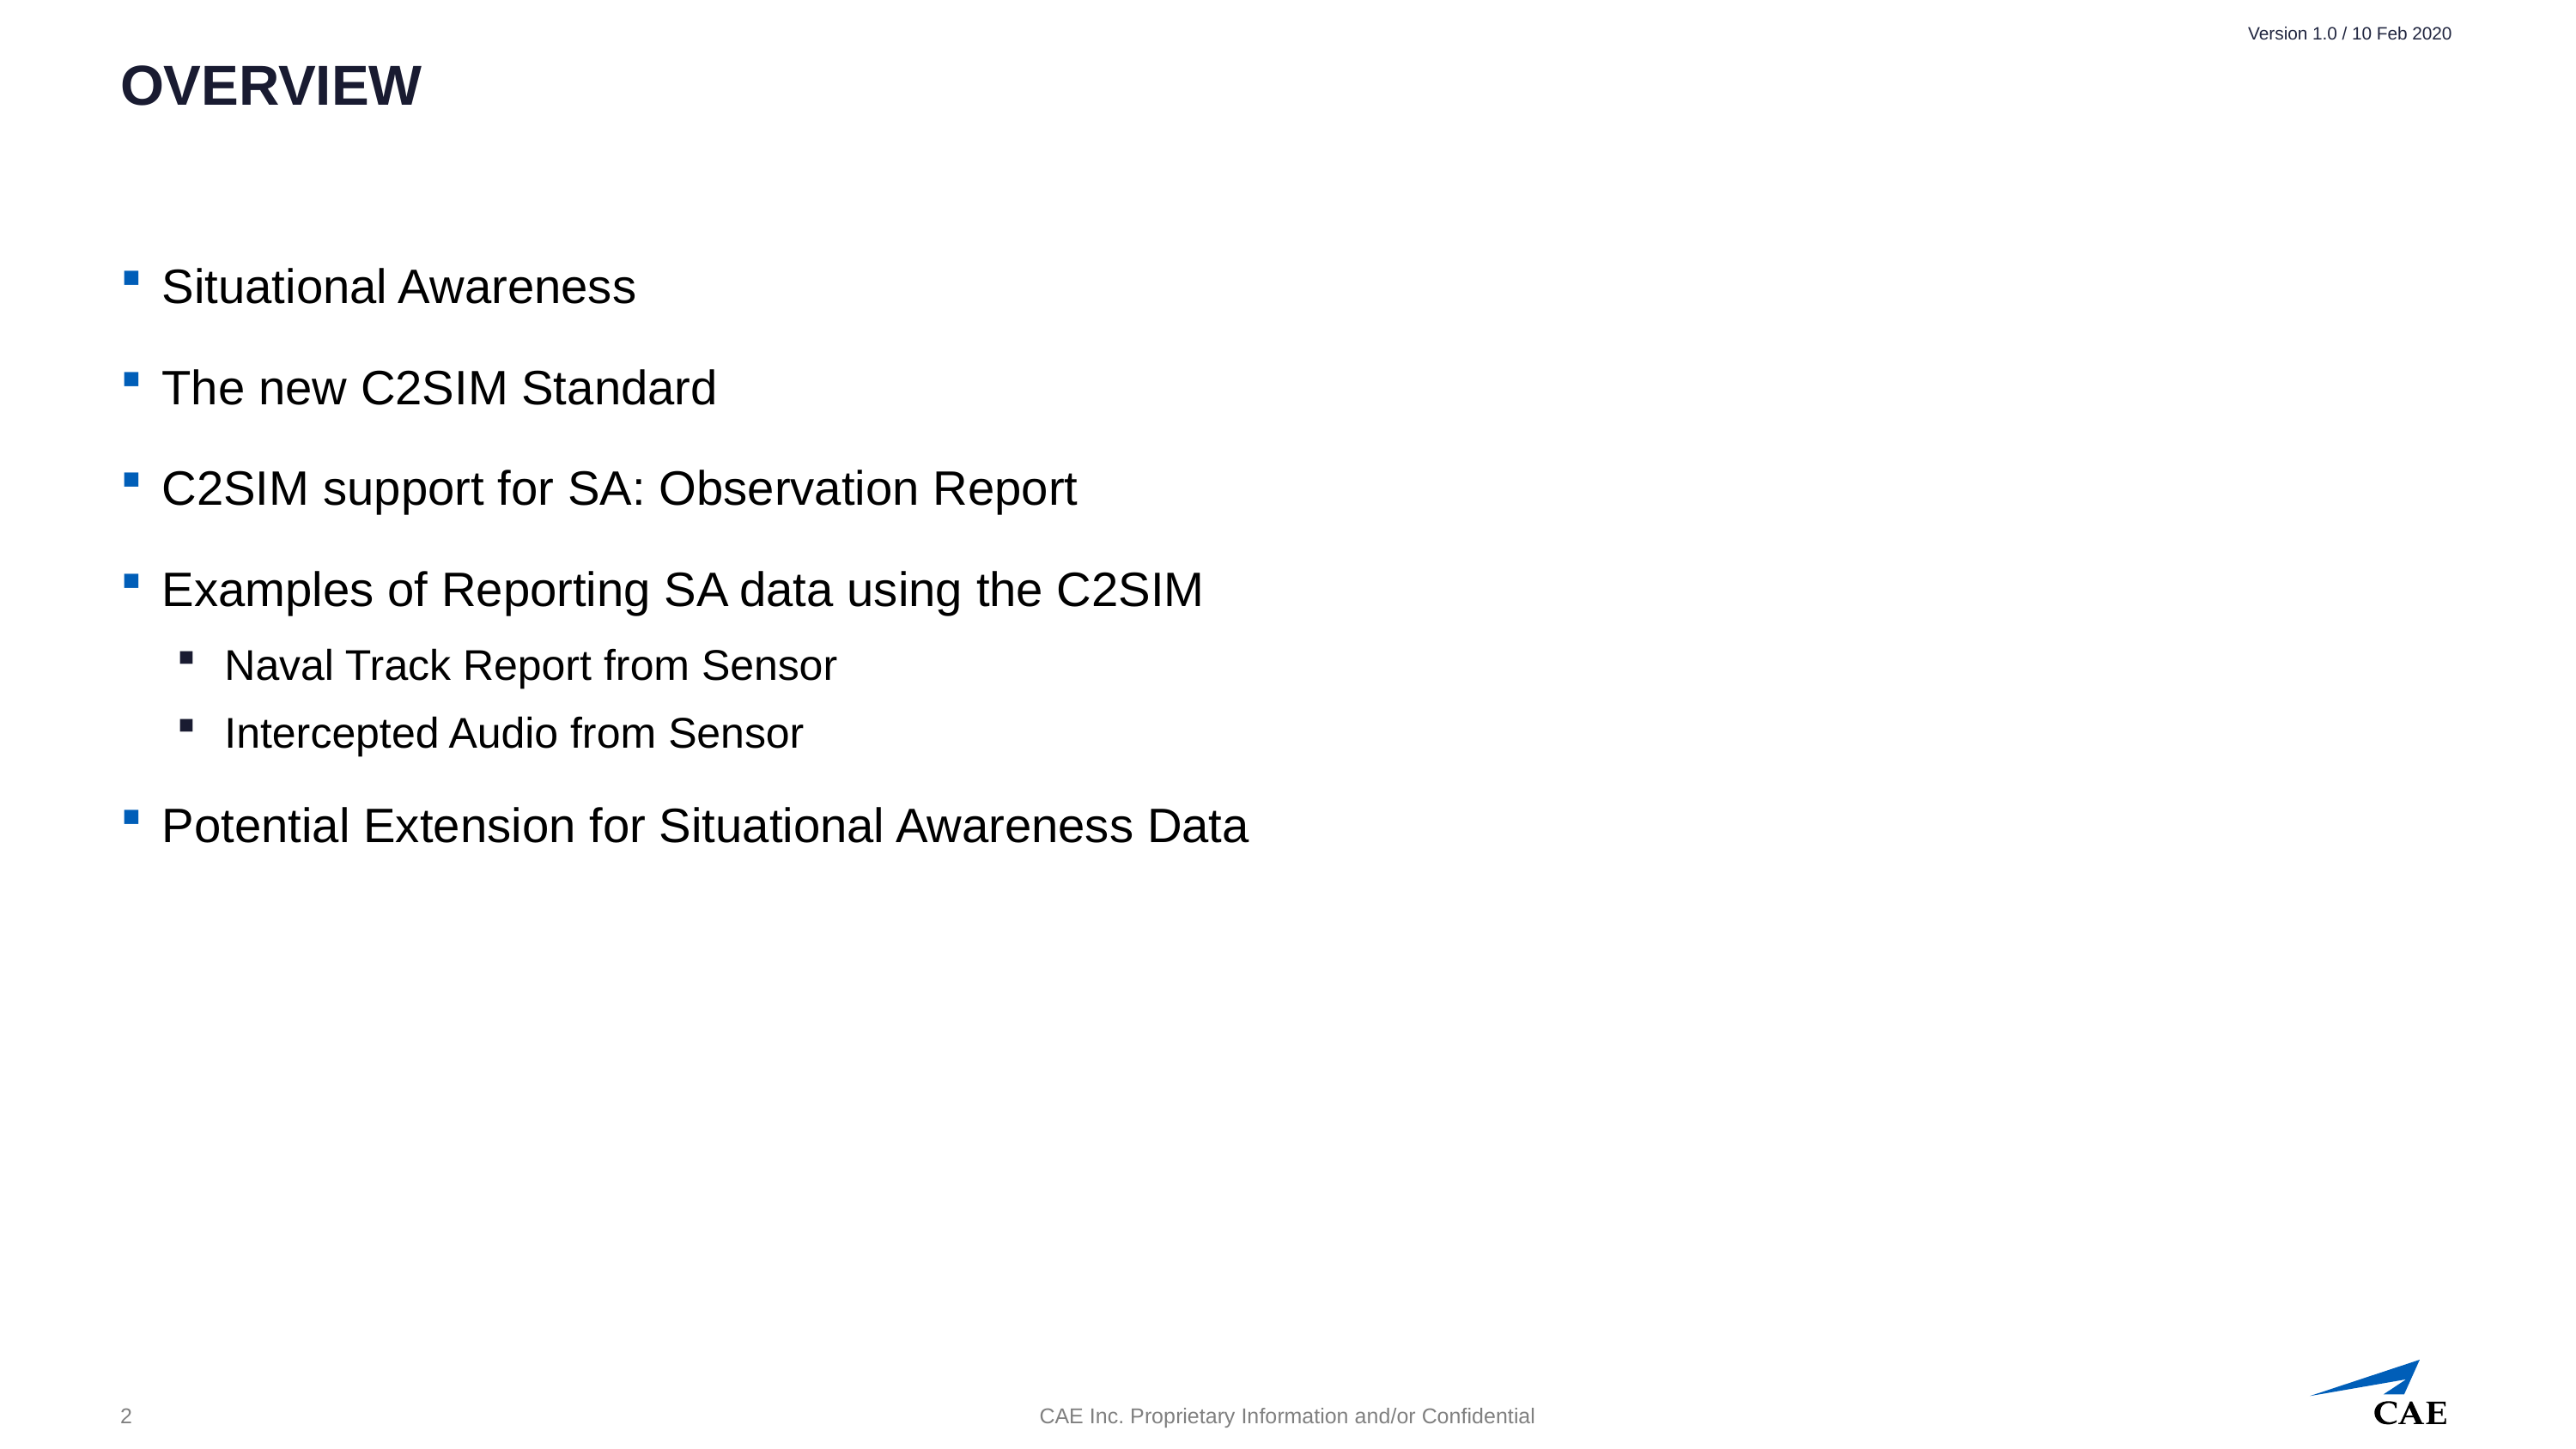

# Overview
Situational Awareness
The new C2SIM Standard
C2SIM support for SA: Observation Report
Examples of Reporting SA data using the C2SIM
Naval Track Report from Sensor
Intercepted Audio from Sensor
Potential Extension for Situational Awareness Data

2